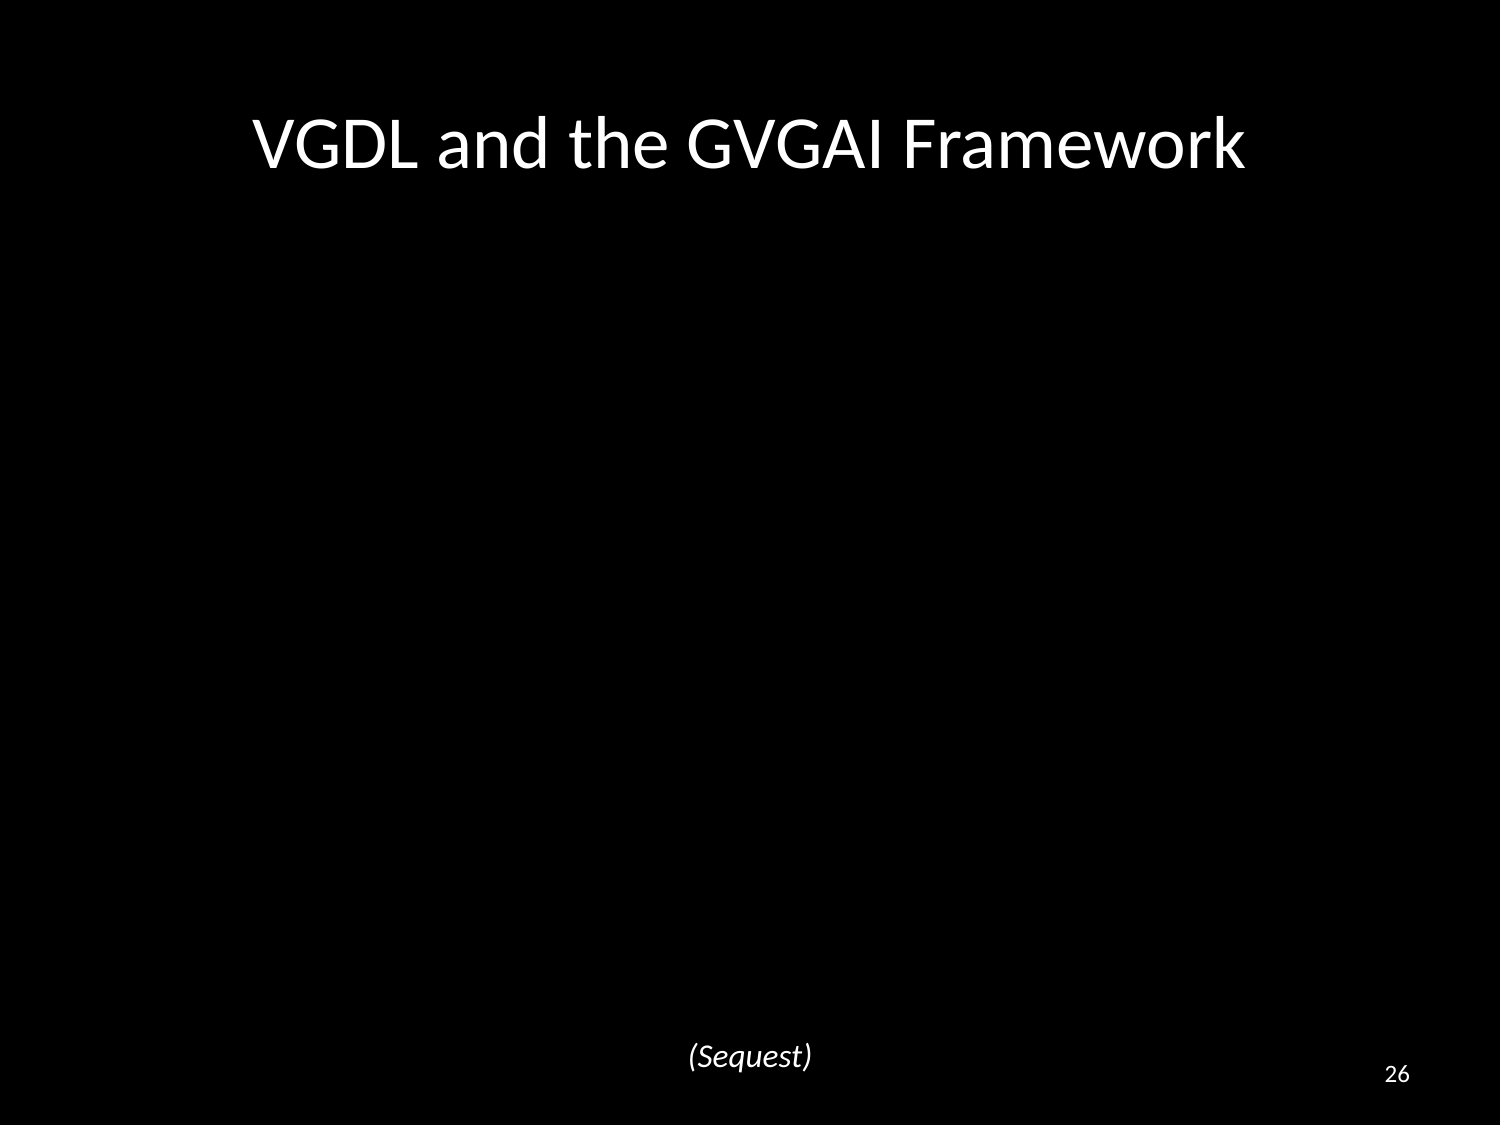

# VGDL and the GVGAI Framework
(Sequest)

26